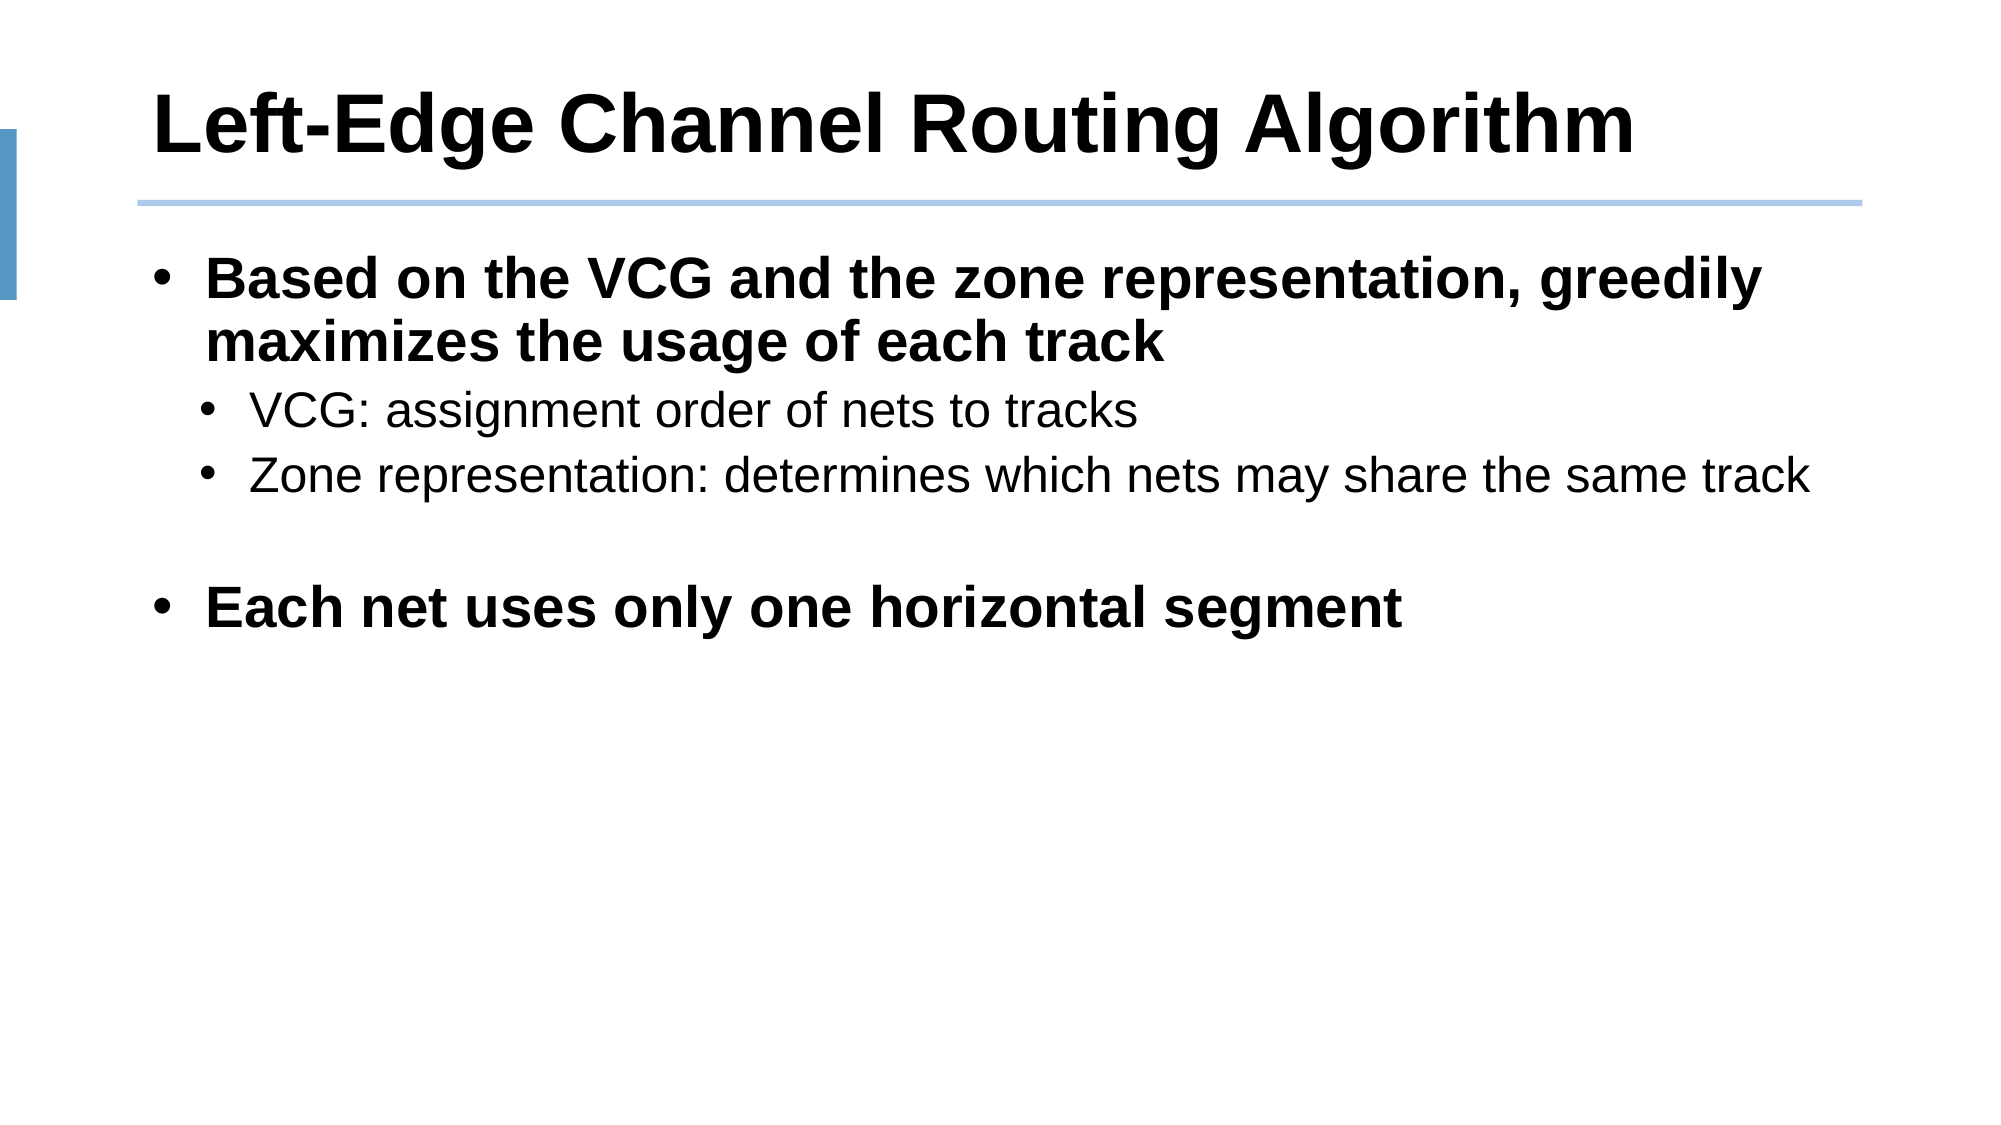

# Left-Edge Channel Routing Algorithm
Based on the VCG and the zone representation, greedily maximizes the usage of each track
VCG: assignment order of nets to tracks
Zone representation: determines which nets may share the same track
Each net uses only one horizontal segment